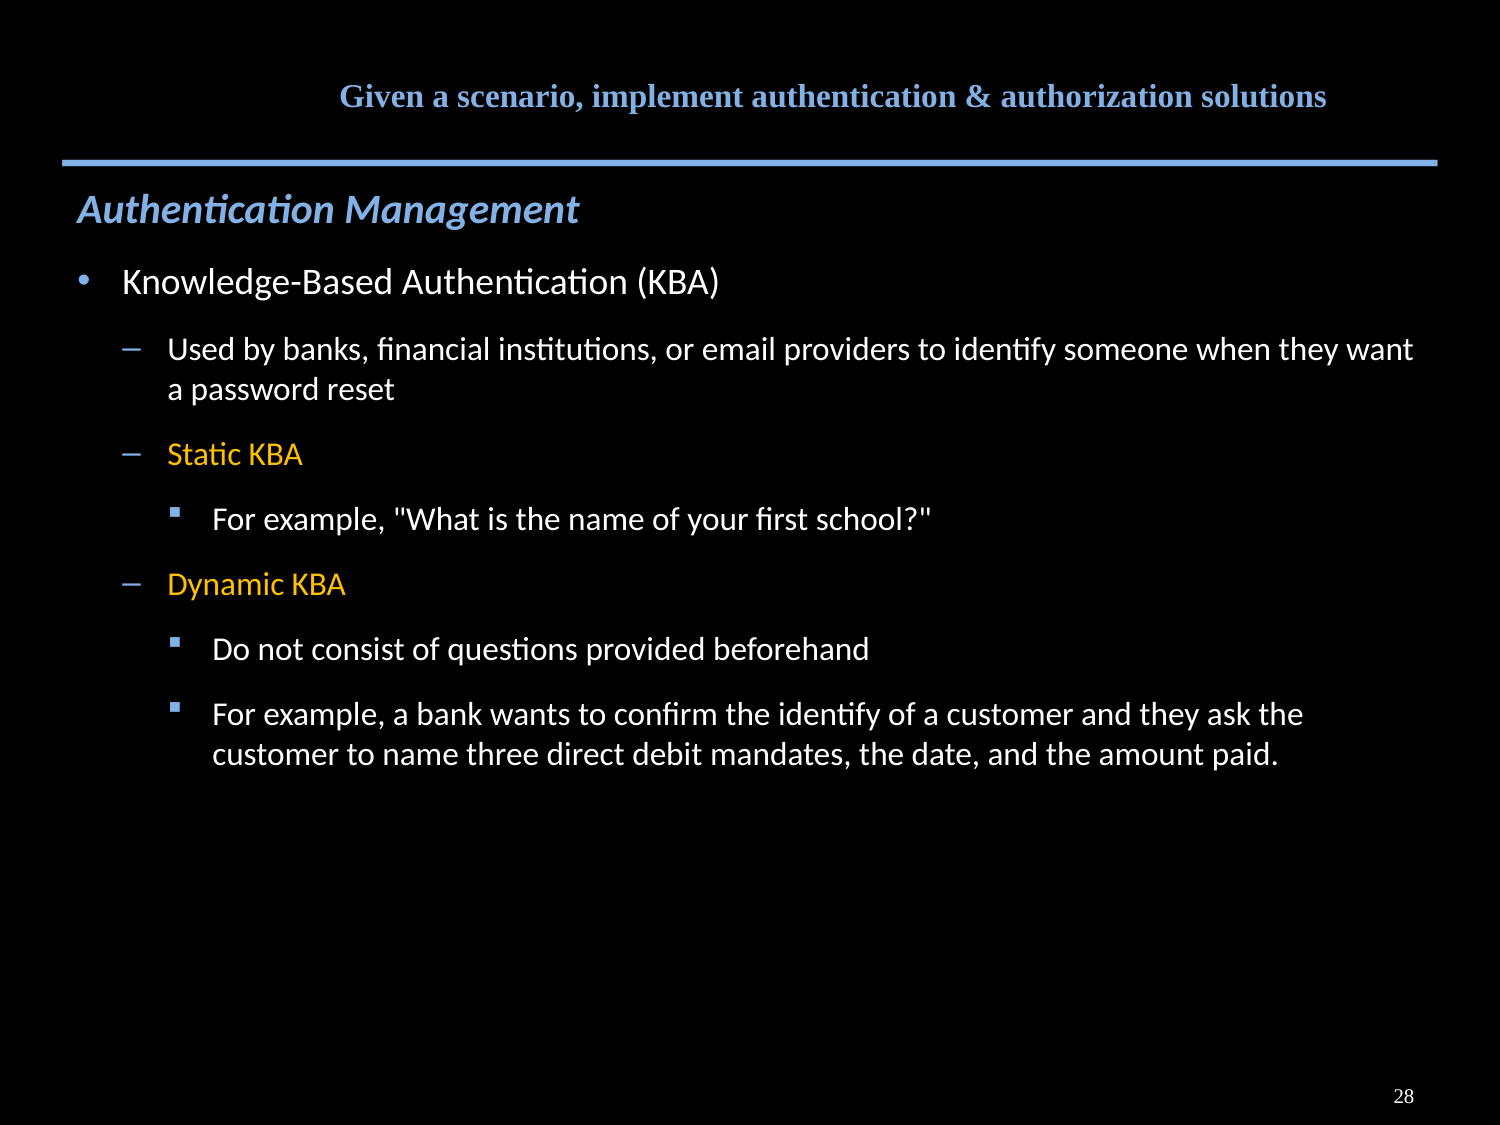

# Given a scenario, implement authentication & authorization solutions
Authentication Management
Knowledge-Based Authentication (KBA)
Used by banks, financial institutions, or email providers to identify someone when they want a password reset
Static KBA
For example, "What is the name of your first school?"
Dynamic KBA
Do not consist of questions provided beforehand
For example, a bank wants to confirm the identify of a customer and they ask the customer to name three direct debit mandates, the date, and the amount paid.
28